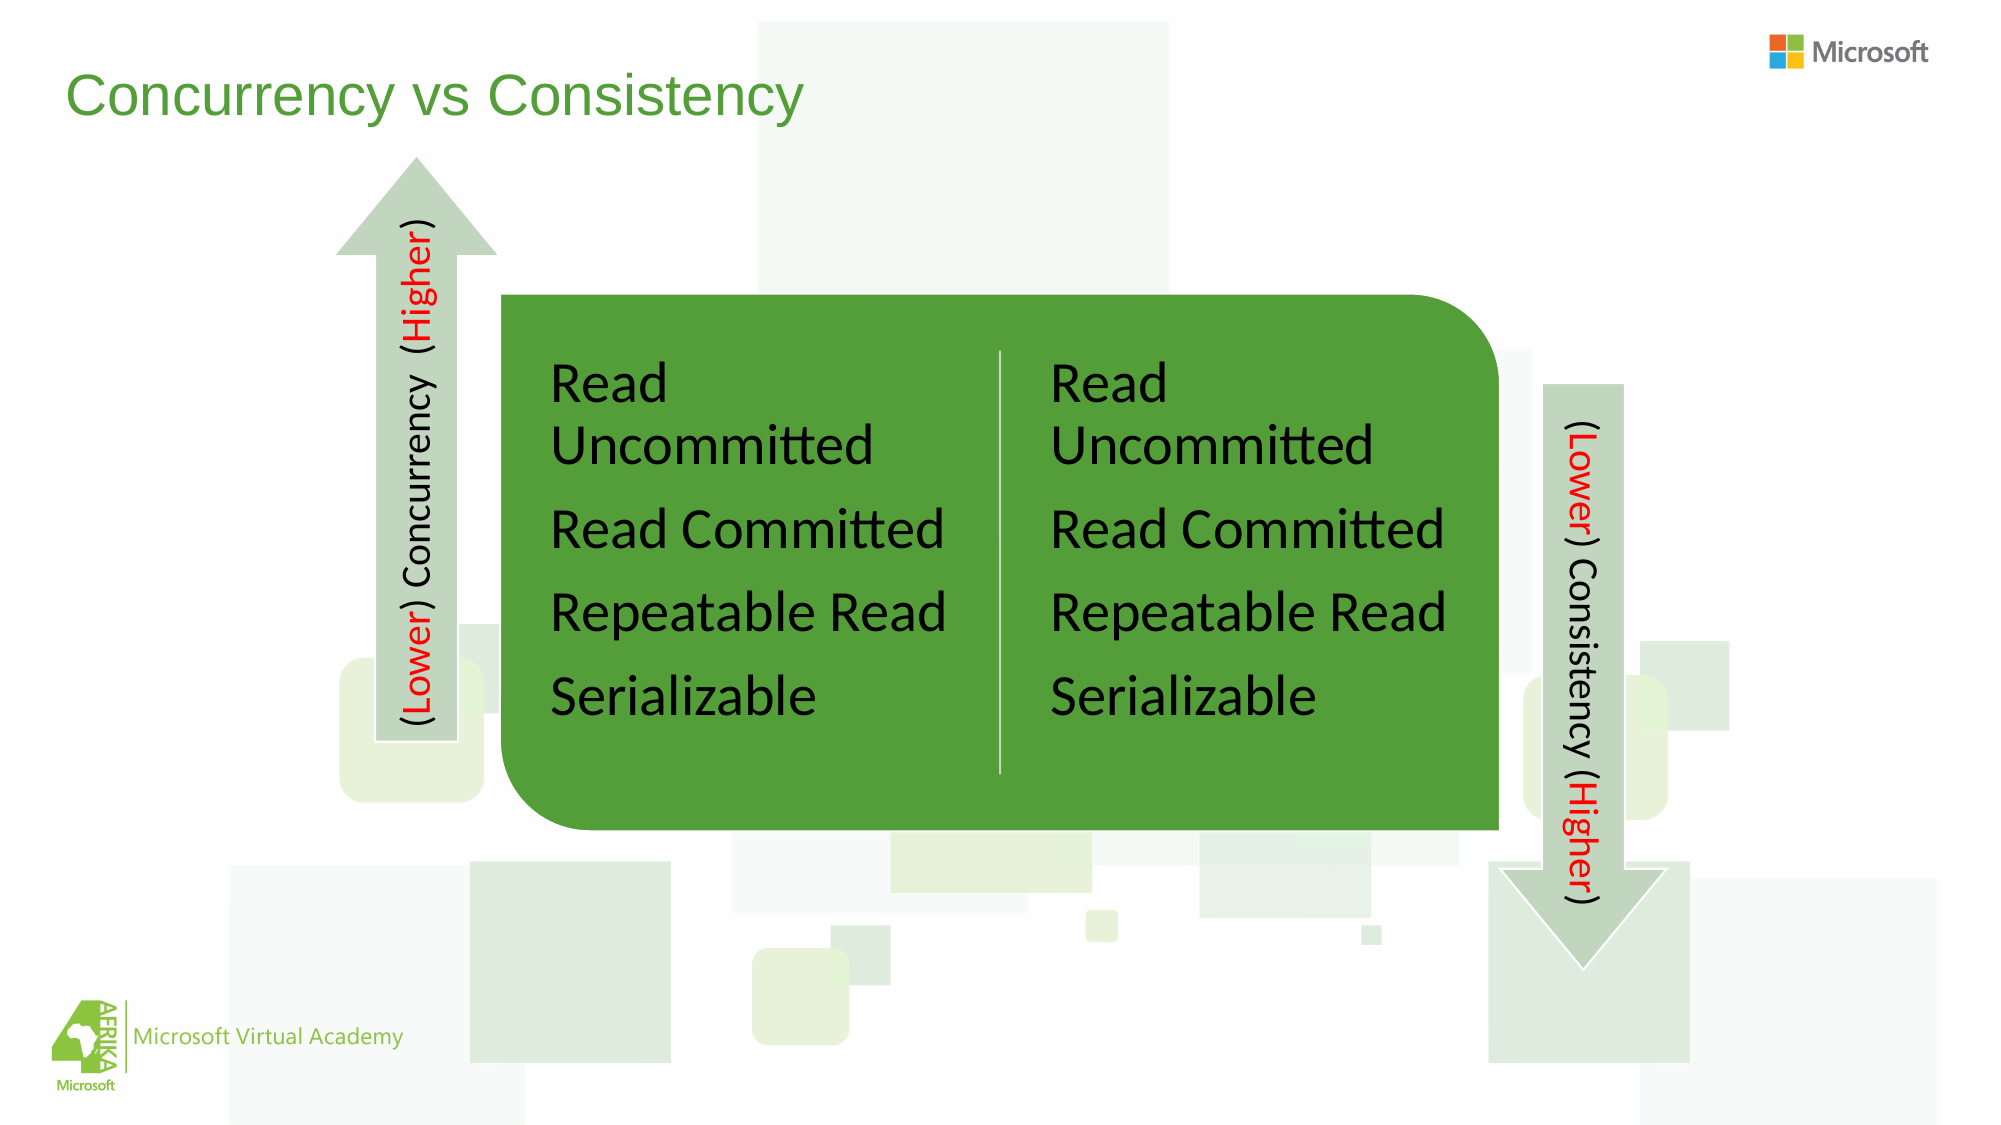

# Concurrency vs Consistency
Read Uncommitted
Read Committed
Repeatable Read
Serializable
Read Uncommitted
Read Committed
Repeatable Read
Serializable
(Lower) Concurrency  (Higher)
(Lower) Consistency (Higher)